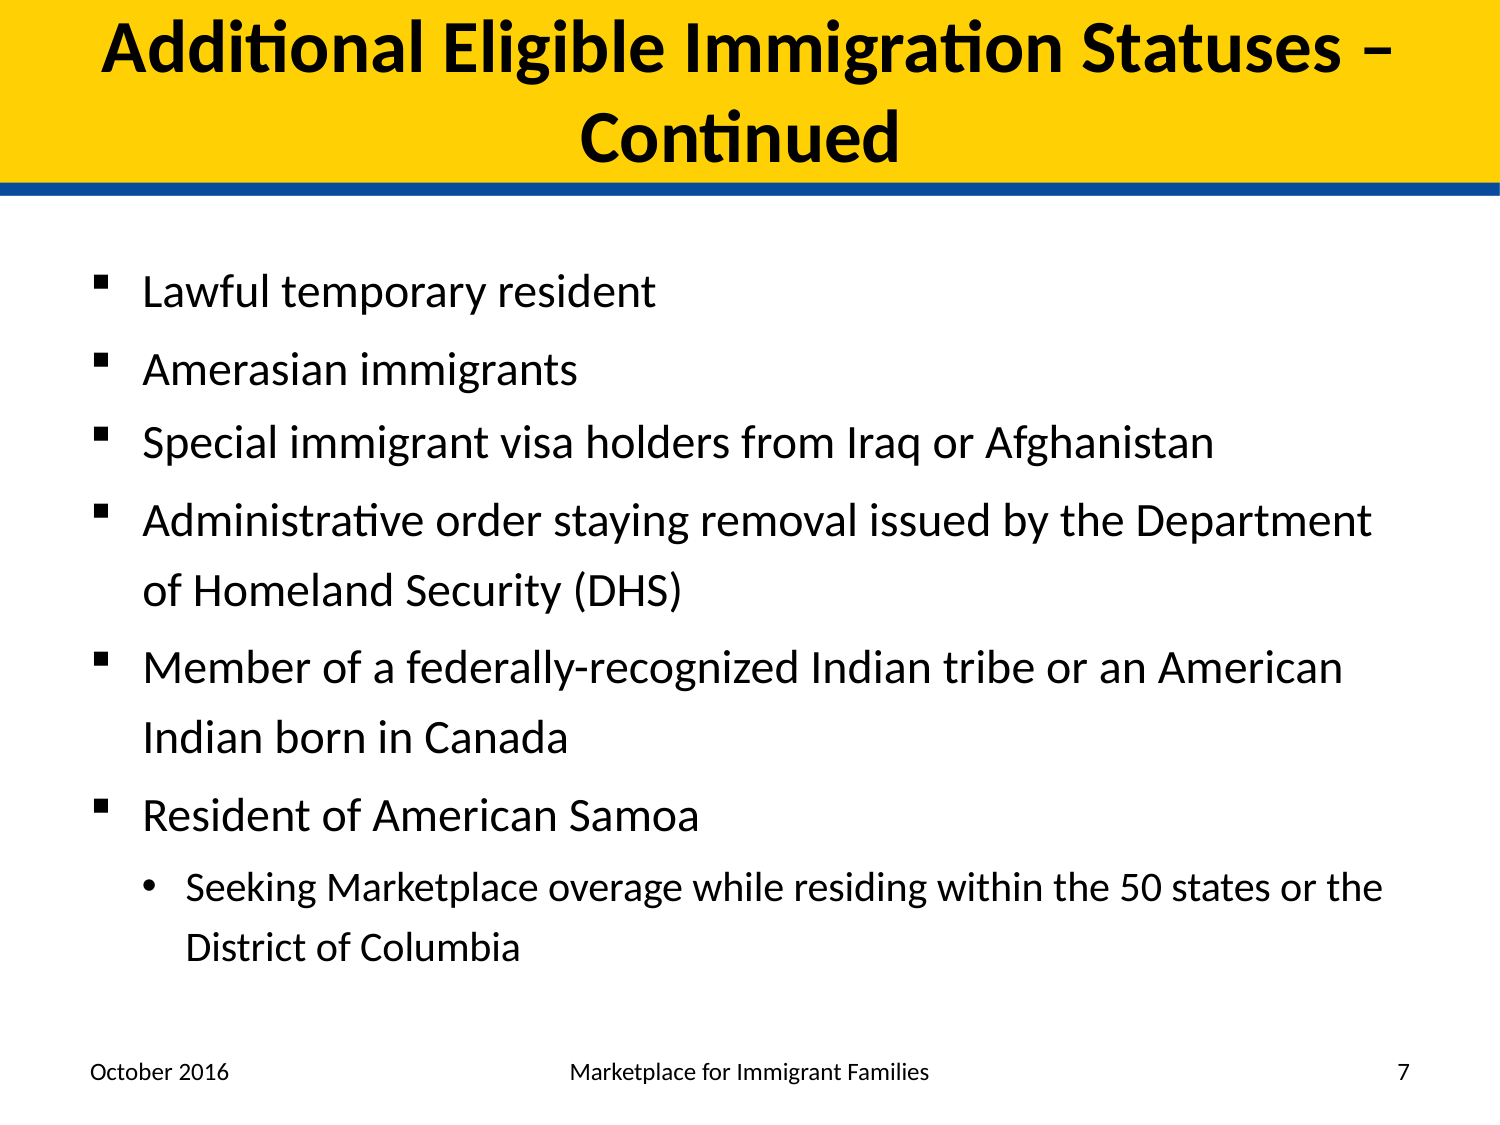

# Additional Eligible Immigration Statuses – Continued
Lawful temporary resident
Amerasian immigrants
Special immigrant visa holders from Iraq or Afghanistan
Administrative order staying removal issued by the Department of Homeland Security (DHS)
Member of a federally-recognized Indian tribe or an American Indian born in Canada
Resident of American Samoa
Seeking Marketplace overage while residing within the 50 states or the District of Columbia

October 2016
Marketplace for Immigrant Families
7